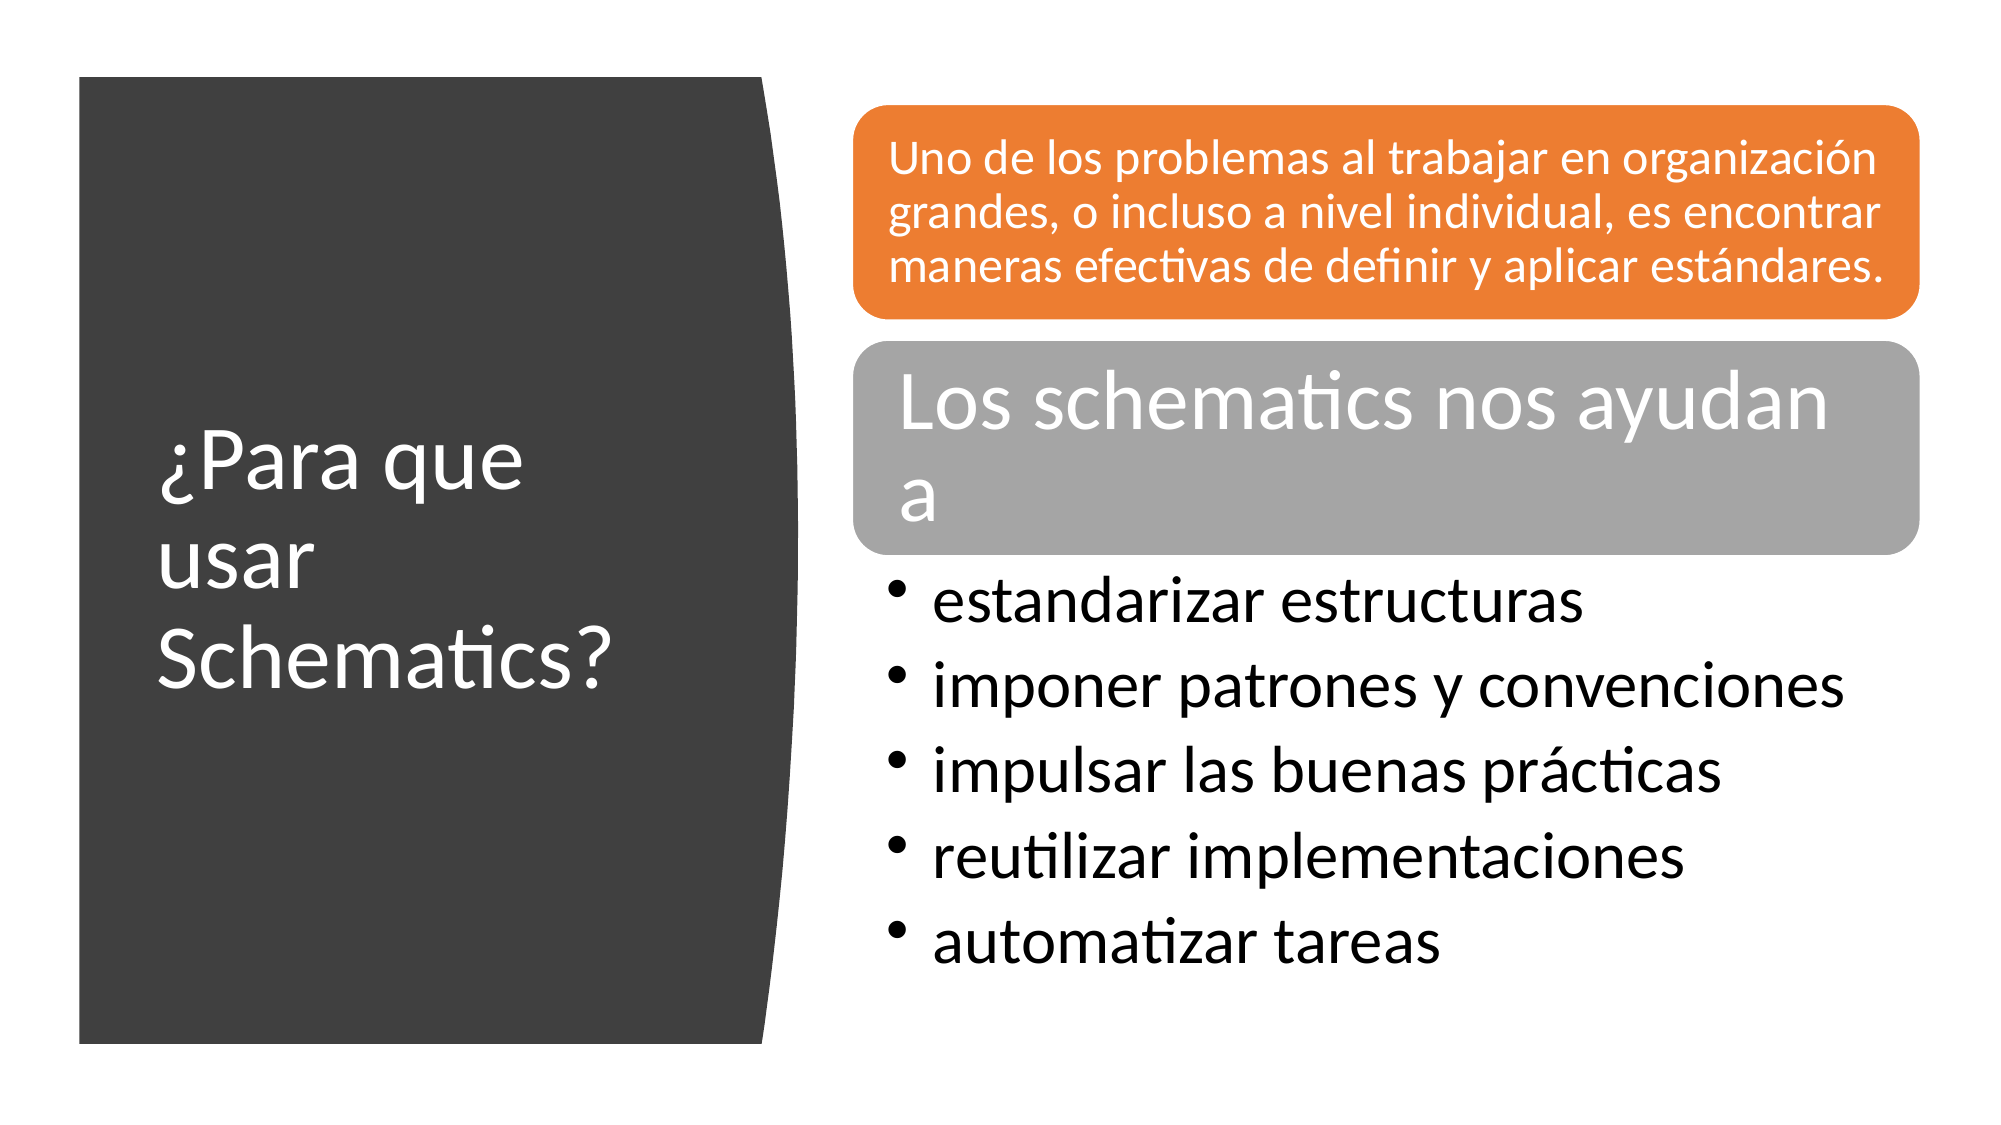

Uno de los problemas al trabajar en organización grandes, o incluso a nivel individual, es encontrar maneras efectivas de definir y aplicar estándares.
Los schematics nos ayudan a
estandarizar estructuras
imponer patrones y convenciones
impulsar las buenas prácticas
reutilizar implementaciones
automatizar tareas

# ¿Para que usar Schematics?